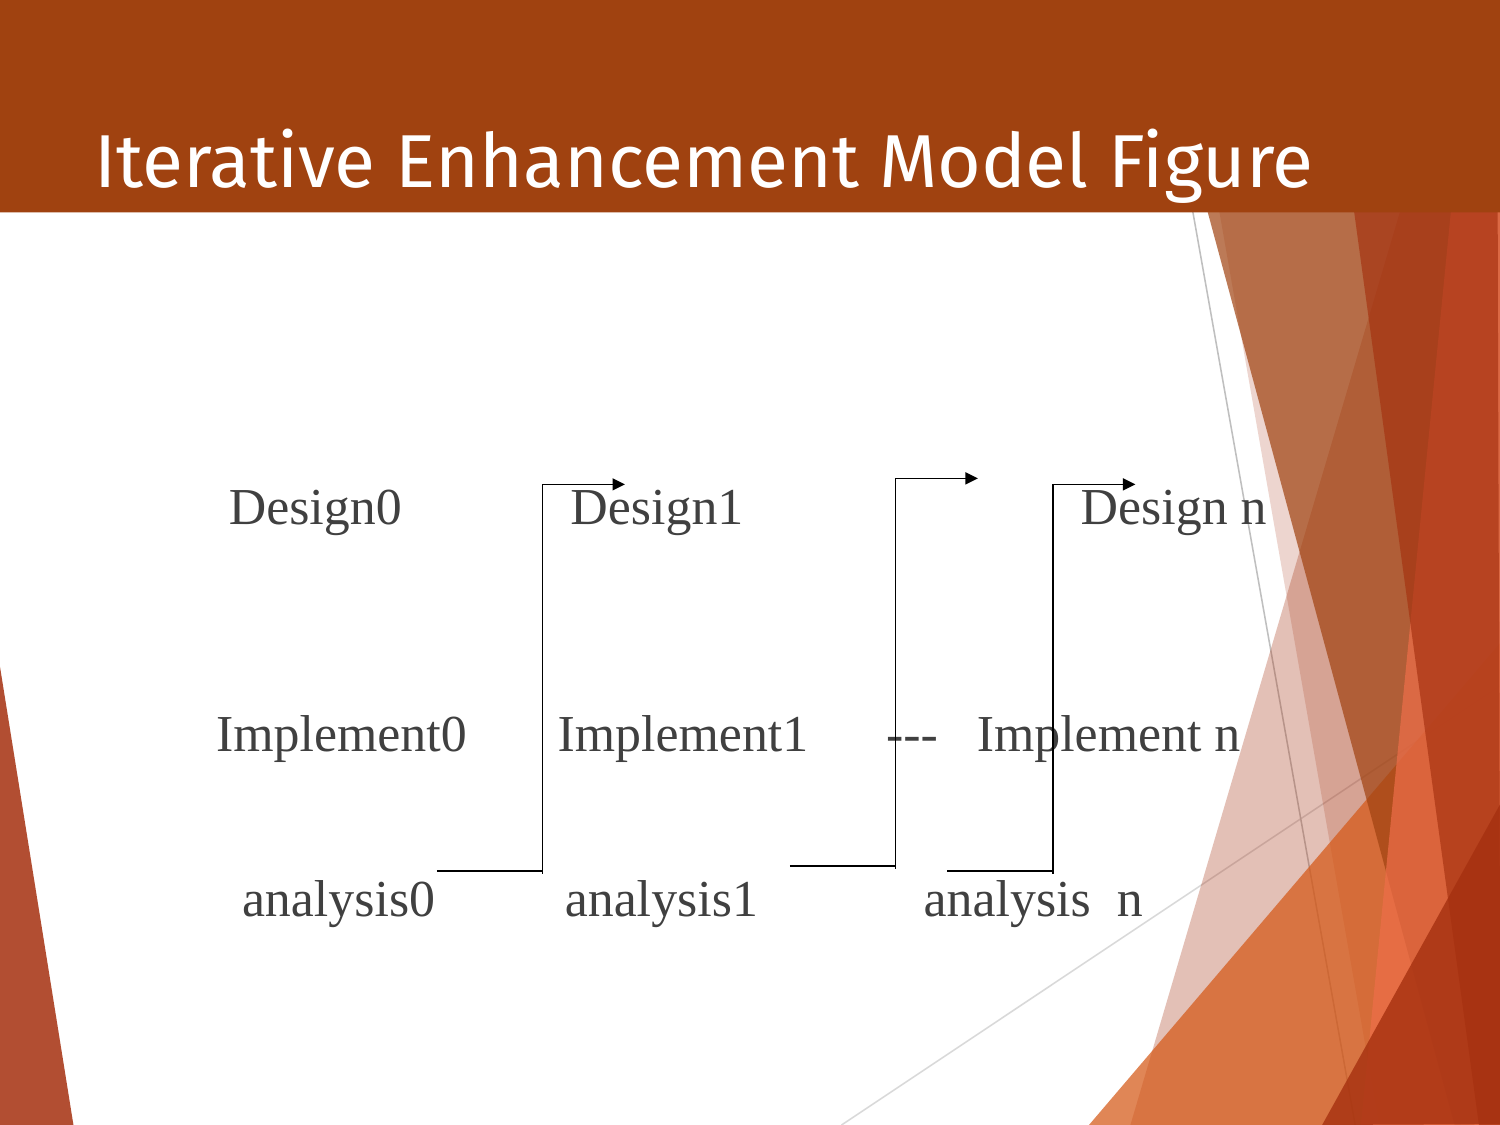

# Iterative Enhancement Model Figure

   Design0             Design1                          Design n

  Implement0       Implement1      ---   Implement n

    analysis0          analysis1 		        analysis  n